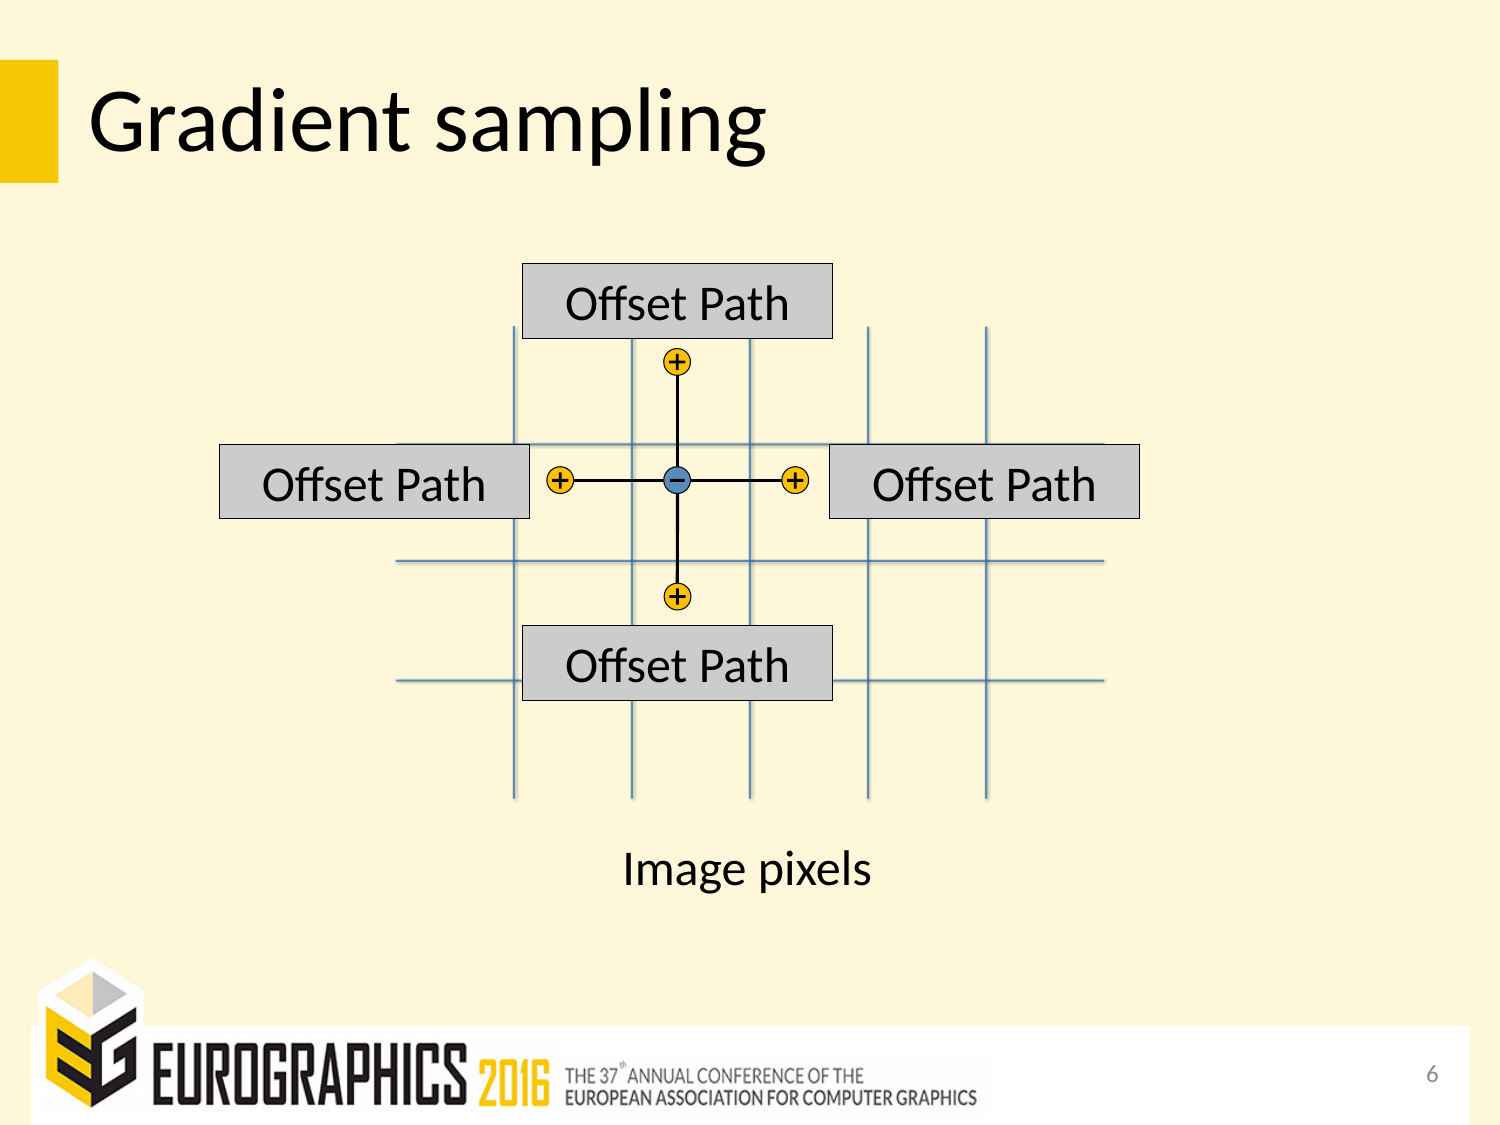

# Gradient sampling
Offset Path

Offset Path
Offset Path

Offset Path
Image pixels
6